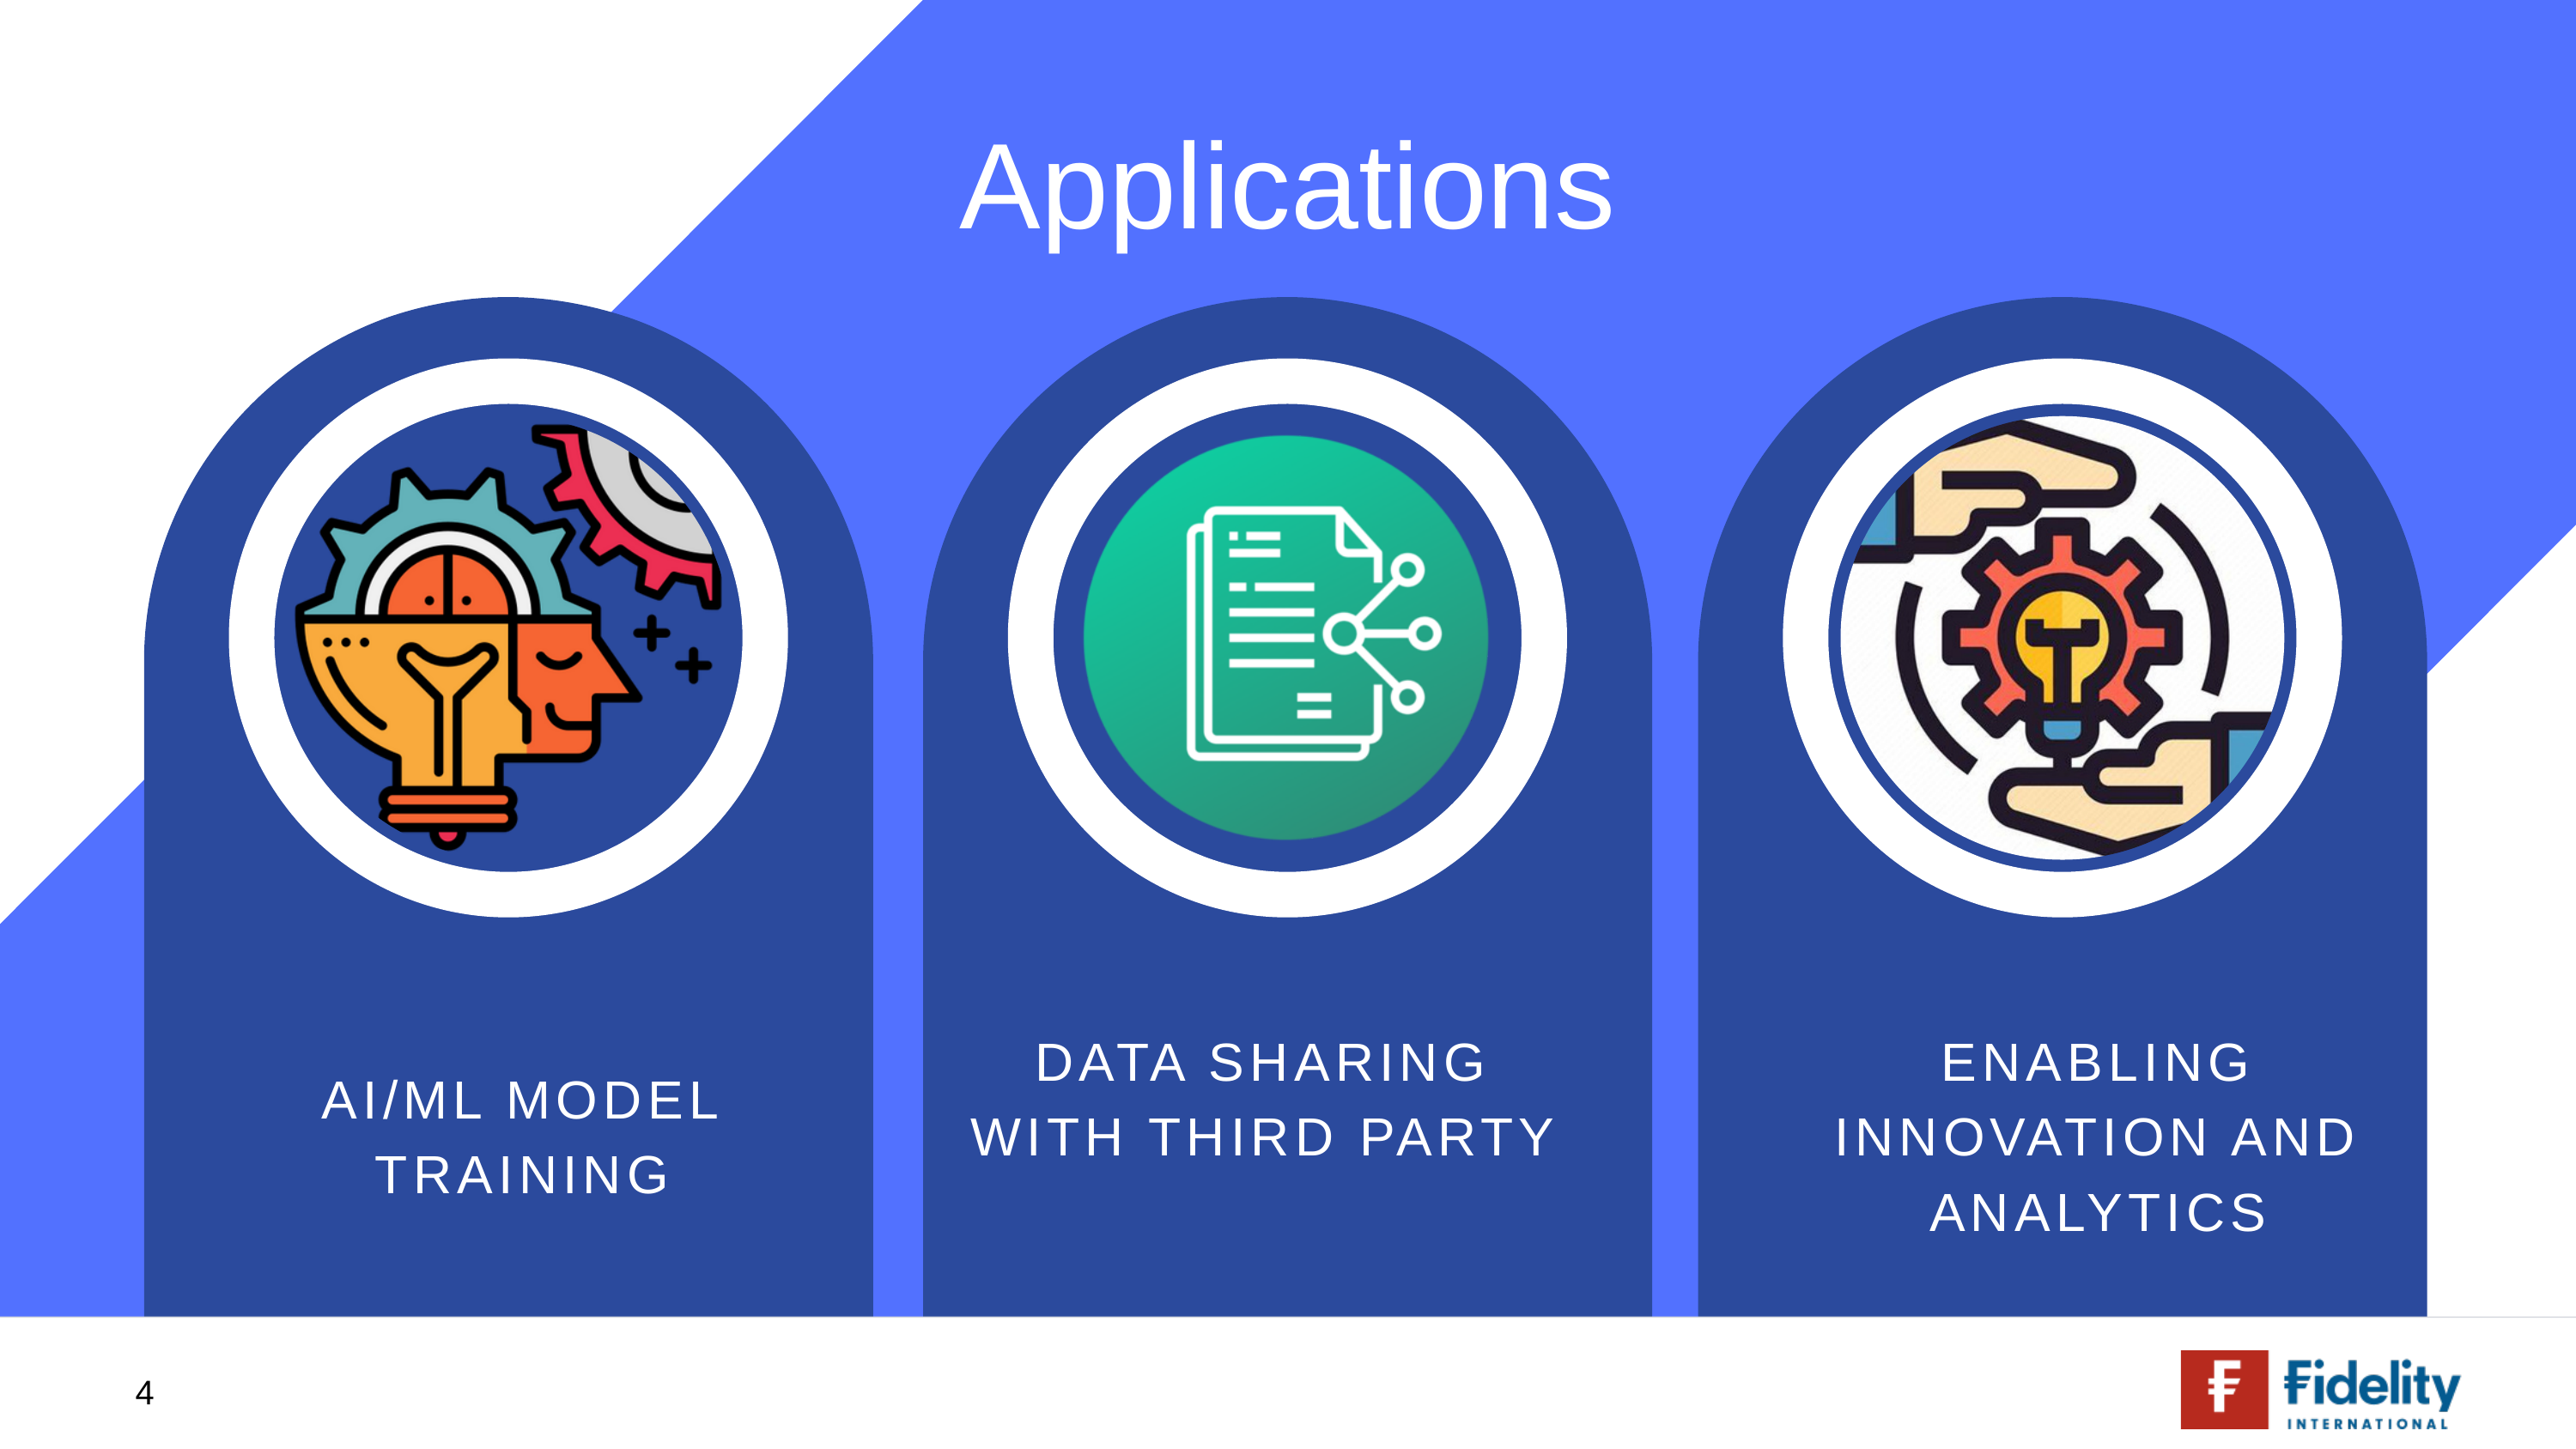

Applications

DATA SHARING WITH THIRD PARTY
ENABLING INNOVATION AND ANALYTICS
AI/ML MODEL TRAINING

4